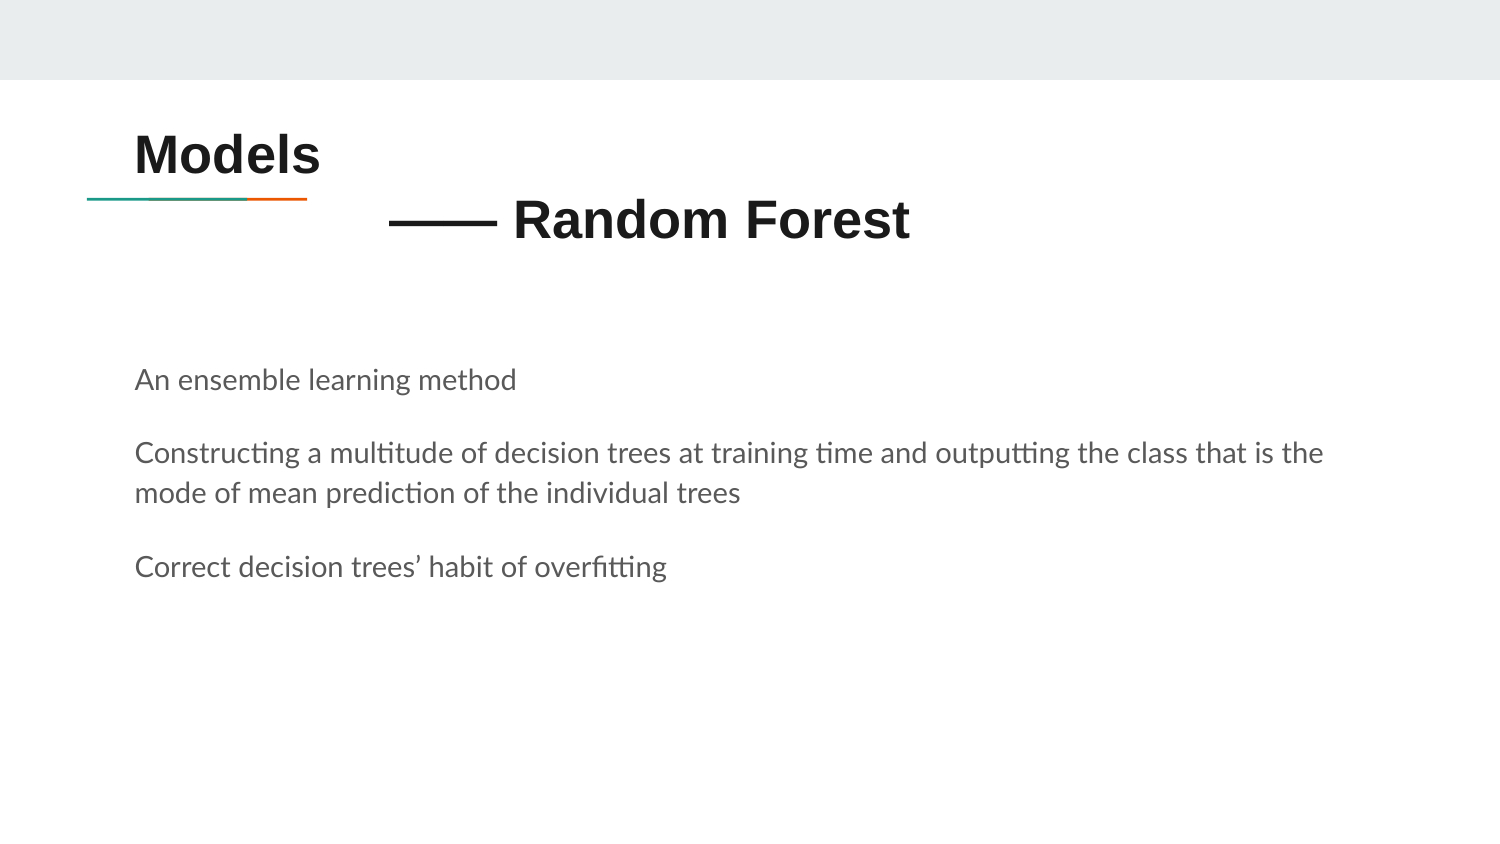

# Models
                 —— Random Forest

An ensemble learning method
Constructing a multitude of decision trees at training time and outputting the class that is the mode of mean prediction of the individual trees
Correct decision trees’ habit of overfitting